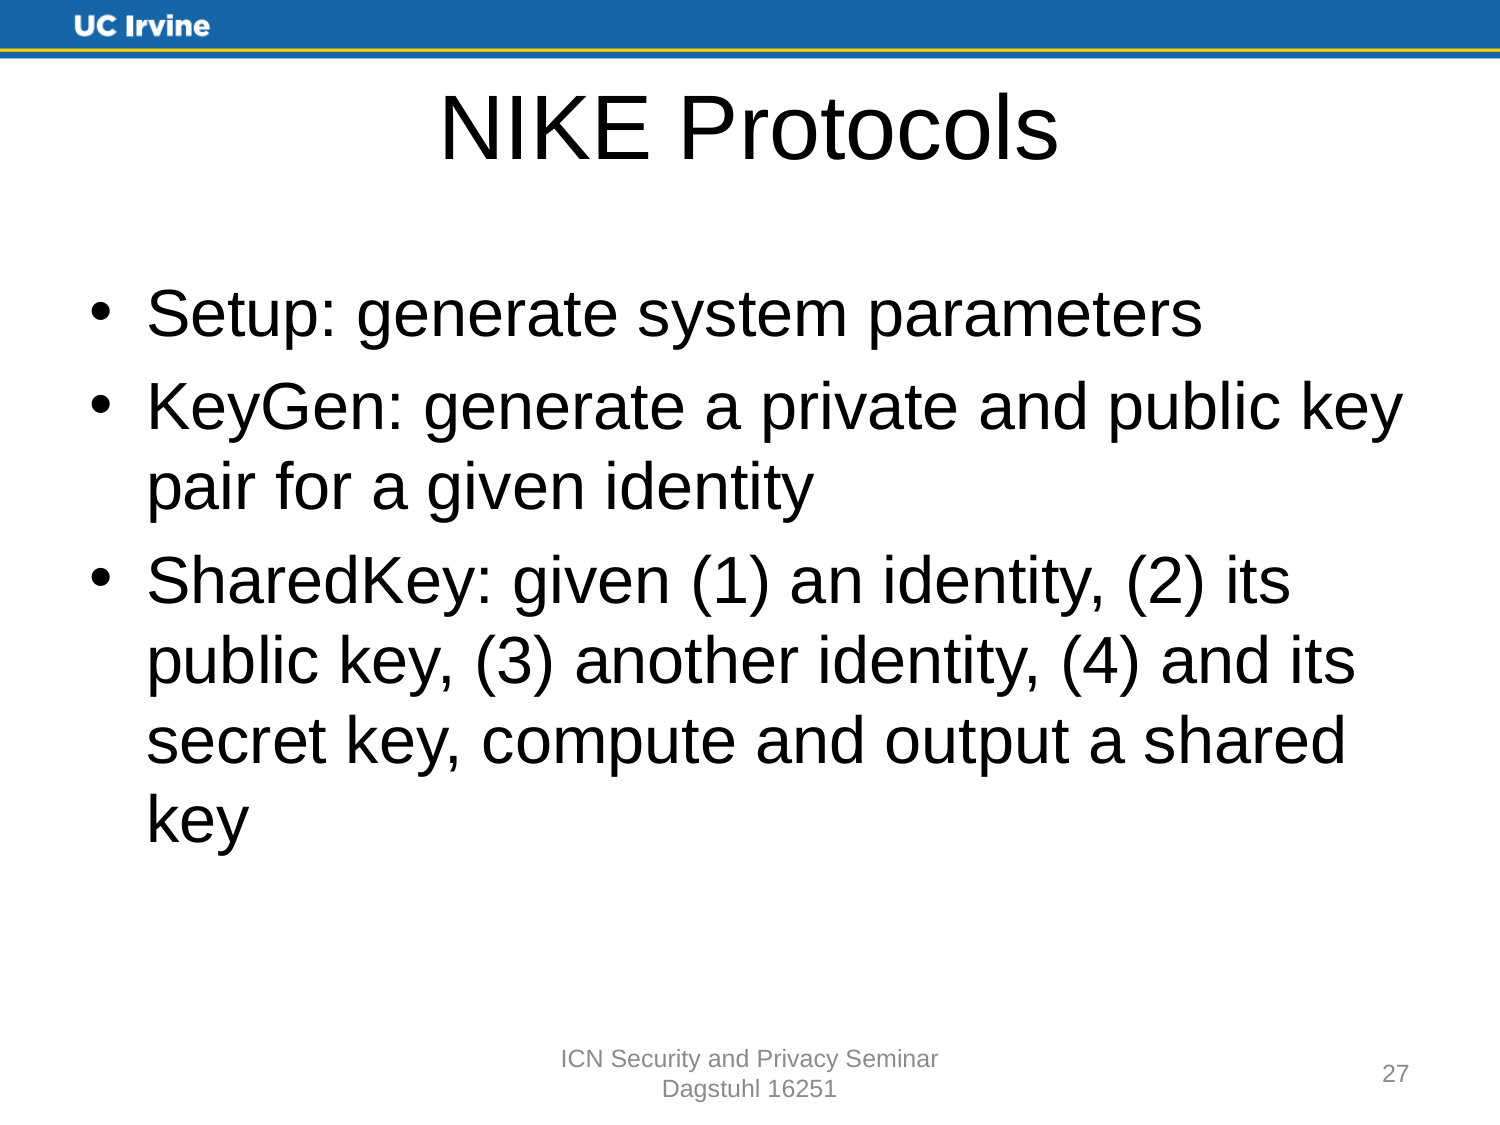

# NIKE Protocols
Setup: generate system parameters
KeyGen: generate a private and public key pair for a given identity
SharedKey: given (1) an identity, (2) its public key, (3) another identity, (4) and its secret key, compute and output a shared key

ICN Security and Privacy Seminar
Dagstuhl 16251
27